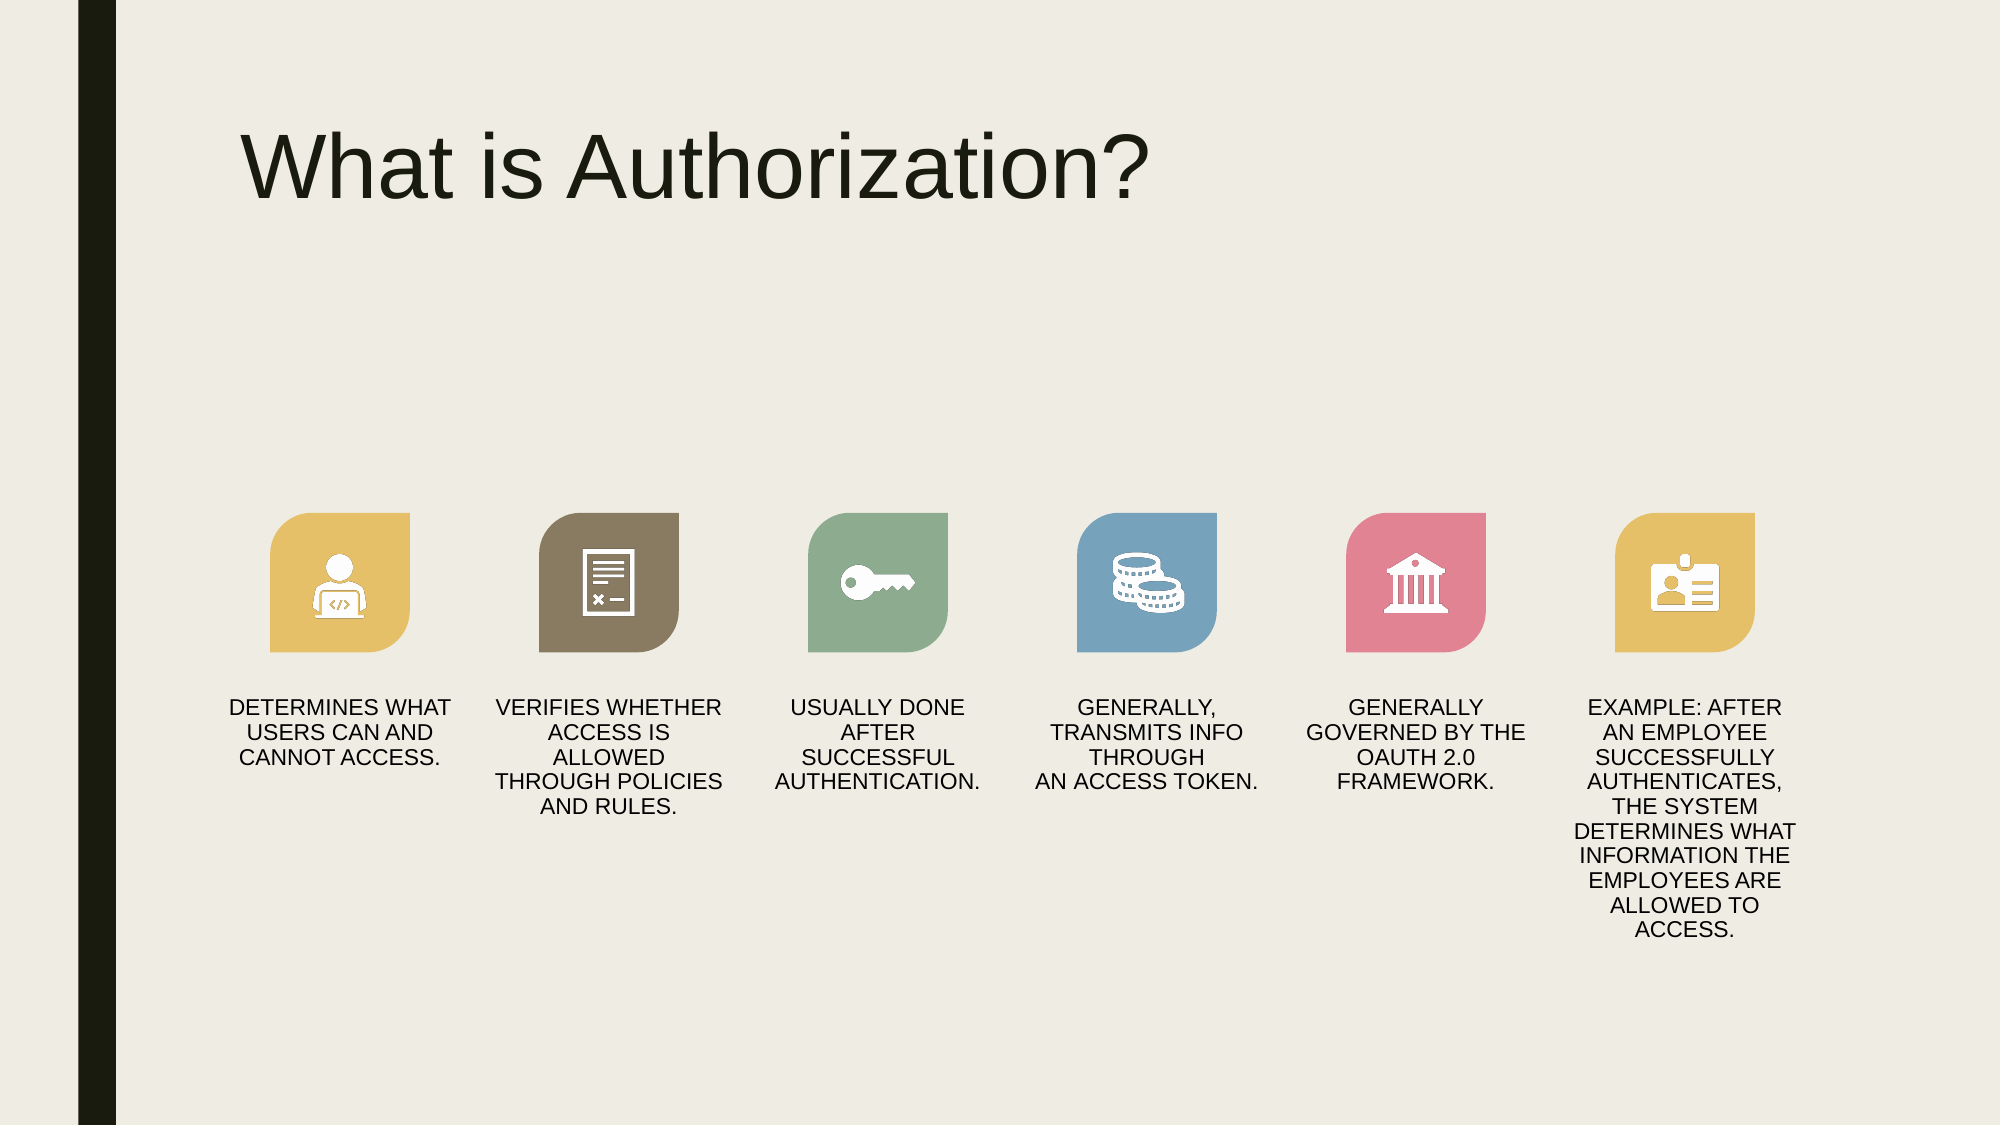

# What is Authorization?
Determines what users can and cannot access.
Verifies whether access is allowed through policies and rules.
Usually done after successful authentication.
Generally, transmits info through an Access Token.
Generally governed by the OAuth 2.0 framework.
Example: After an employee successfully authenticates, the system determines what information the employees are allowed to access.